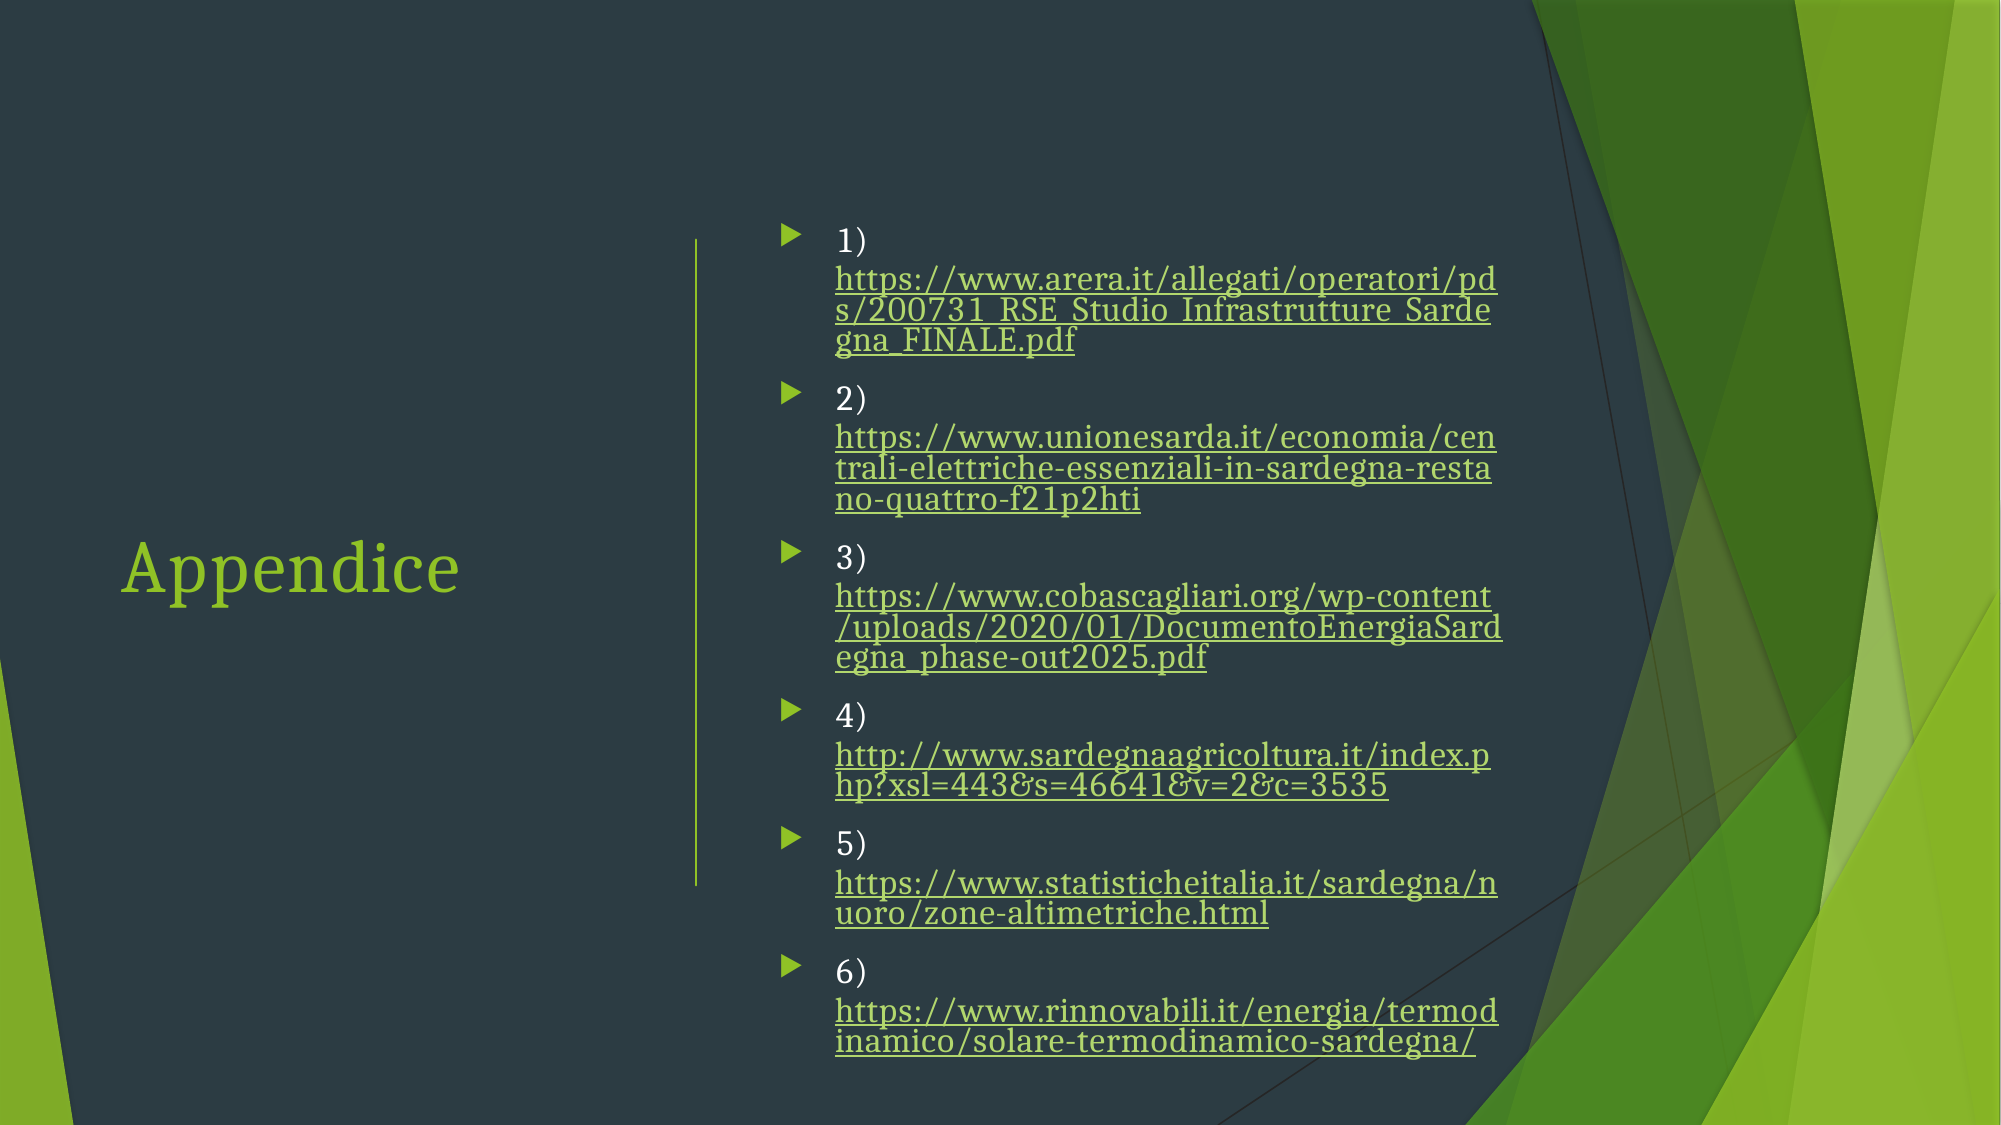

# Appendice
1)https://www.arera.it/allegati/operatori/pds/200731_RSE_Studio_Infrastrutture_Sardegna_FINALE.pdf
2) https://www.unionesarda.it/economia/centrali-elettriche-essenziali-in-sardegna-restano-quattro-f21p2hti
3) https://www.cobascagliari.org/wp-content/uploads/2020/01/DocumentoEnergiaSardegna_phase-out2025.pdf
4) http://www.sardegnaagricoltura.it/index.php?xsl=443&s=46641&v=2&c=3535
5) https://www.statisticheitalia.it/sardegna/nuoro/zone-altimetriche.html
6) https://www.rinnovabili.it/energia/termodinamico/solare-termodinamico-sardegna/